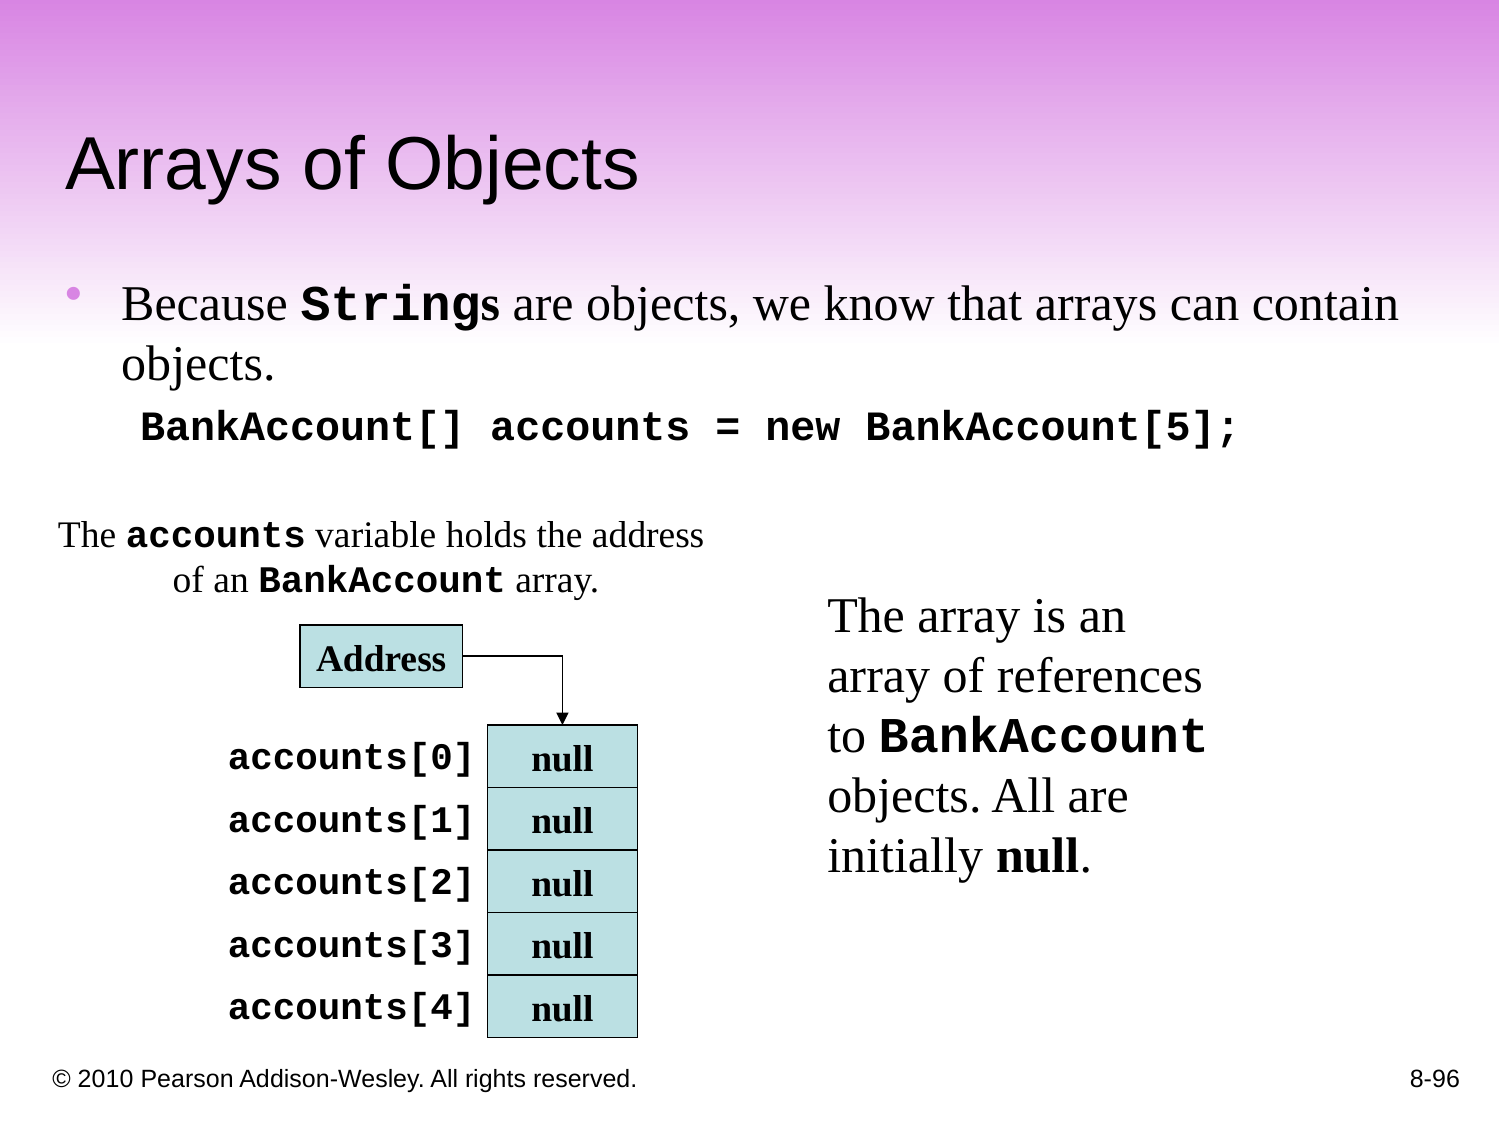

Arrays of Objects
Because Strings are objects, we know that arrays can contain objects.
BankAccount[] accounts = new BankAccount[5];
The accounts variable holds the address
 of an BankAccount array.
The array is an array of references to BankAccount objects. All are initially null.
Address
accounts[0]
null
accounts[1]
null
accounts[2]
null
accounts[3]
null
accounts[4]
null
8-96